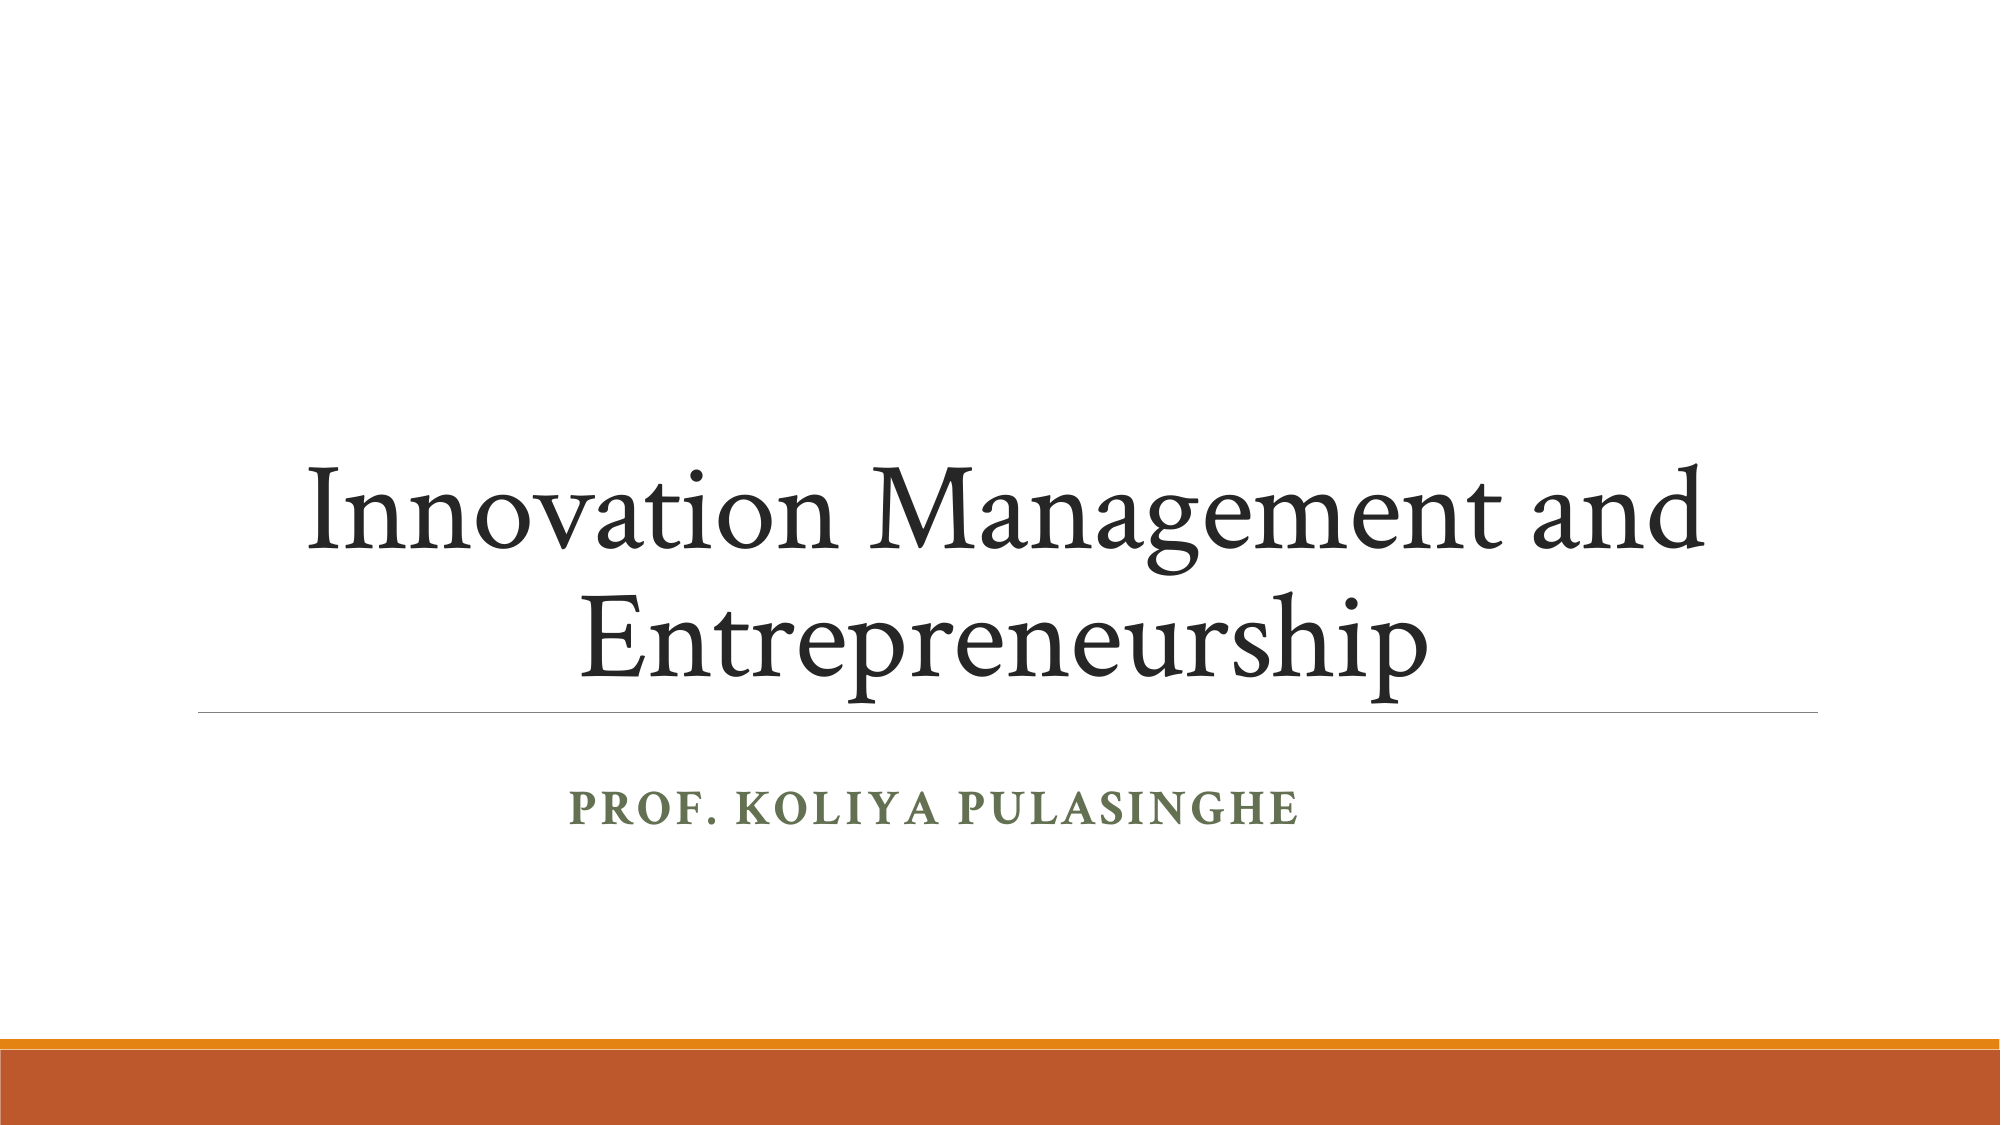

# Innovation Management and Entrepreneurship
Prof. Koliya pulasinghe